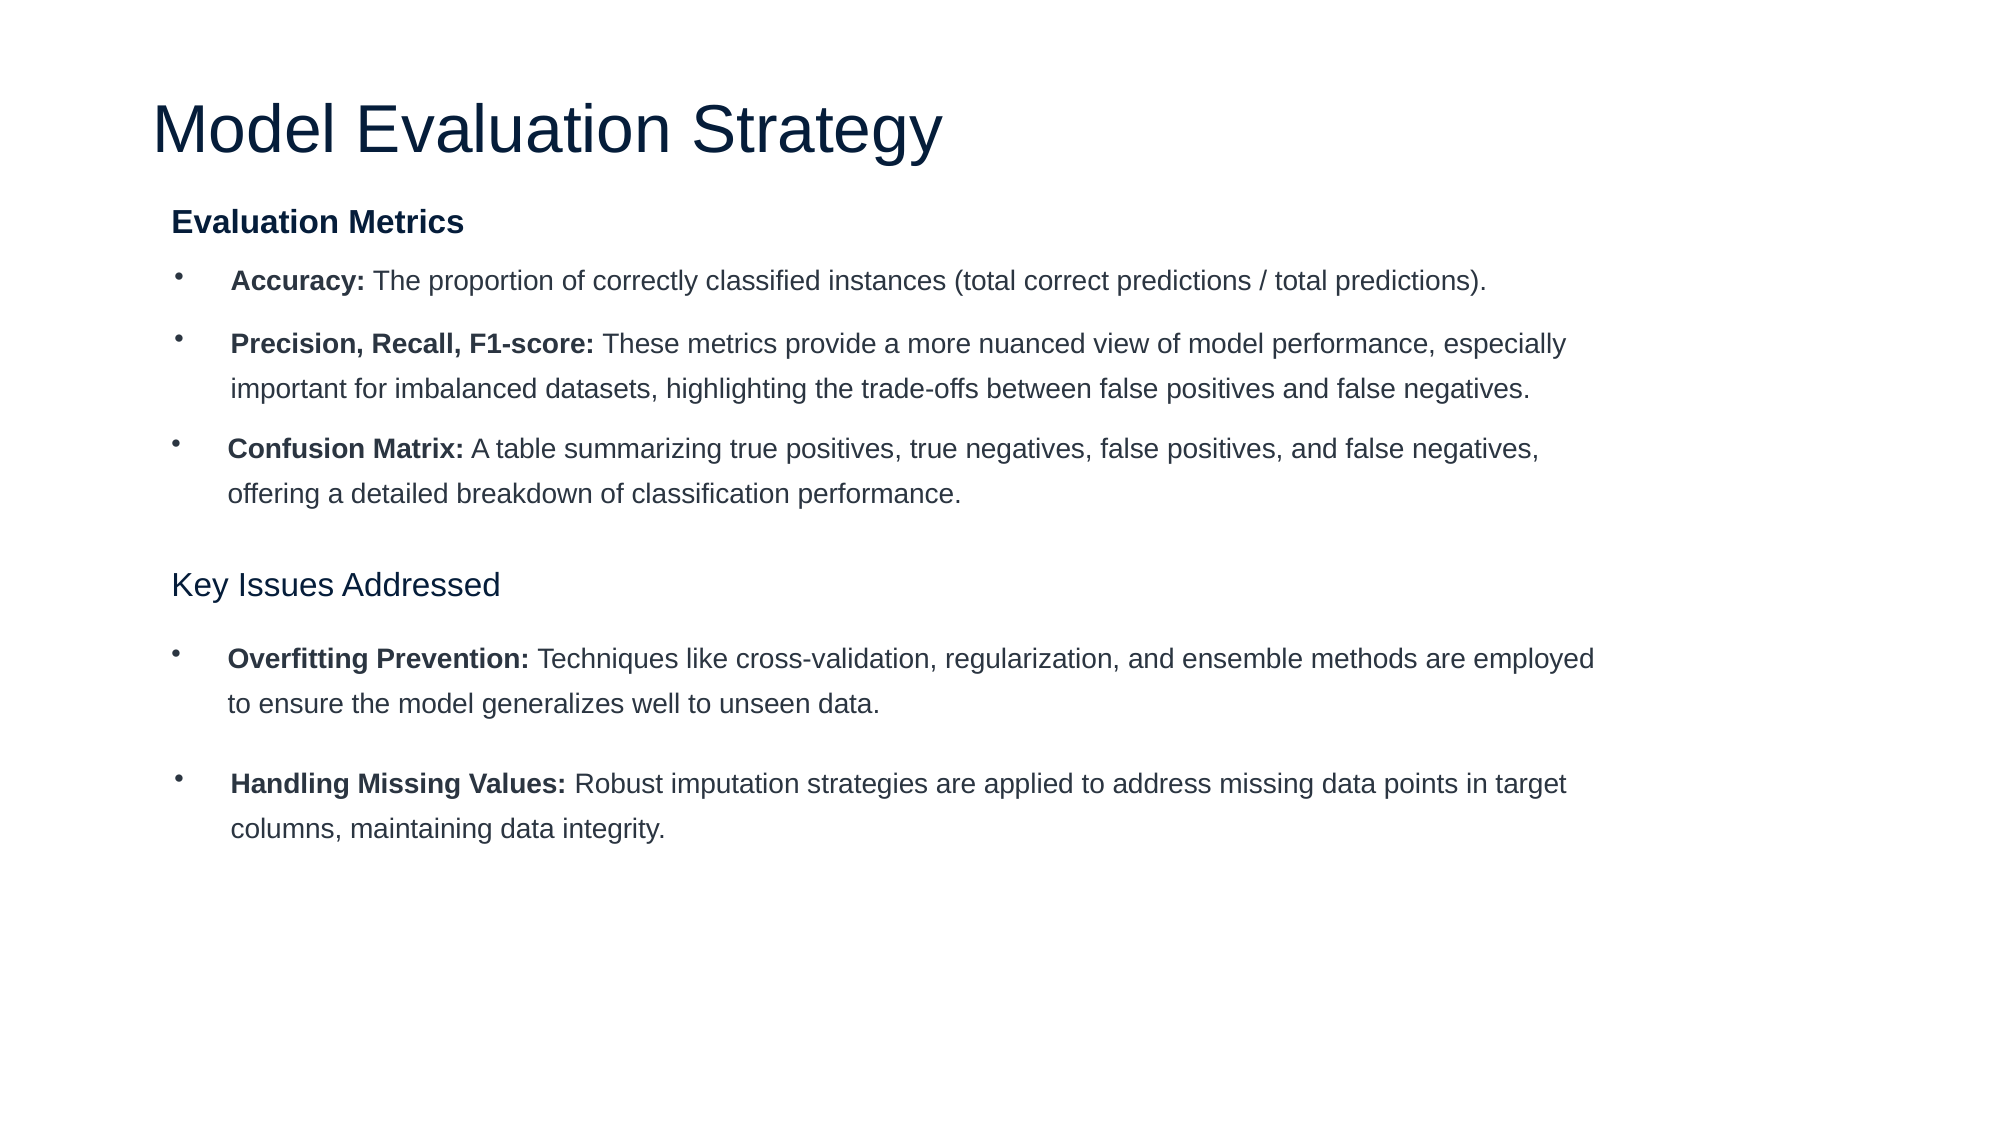

# Model Evaluation Strategy
Evaluation Metrics
Accuracy: The proportion of correctly classified instances (total correct predictions / total predictions).
Precision, Recall, F1-score: These metrics provide a more nuanced view of model performance, especially important for imbalanced datasets, highlighting the trade-offs between false positives and false negatives.
Confusion Matrix: A table summarizing true positives, true negatives, false positives, and false negatives, offering a detailed breakdown of classification performance.
Key Issues Addressed
Overfitting Prevention: Techniques like cross-validation, regularization, and ensemble methods are employed to ensure the model generalizes well to unseen data.
Handling Missing Values: Robust imputation strategies are applied to address missing data points in target columns, maintaining data integrity.